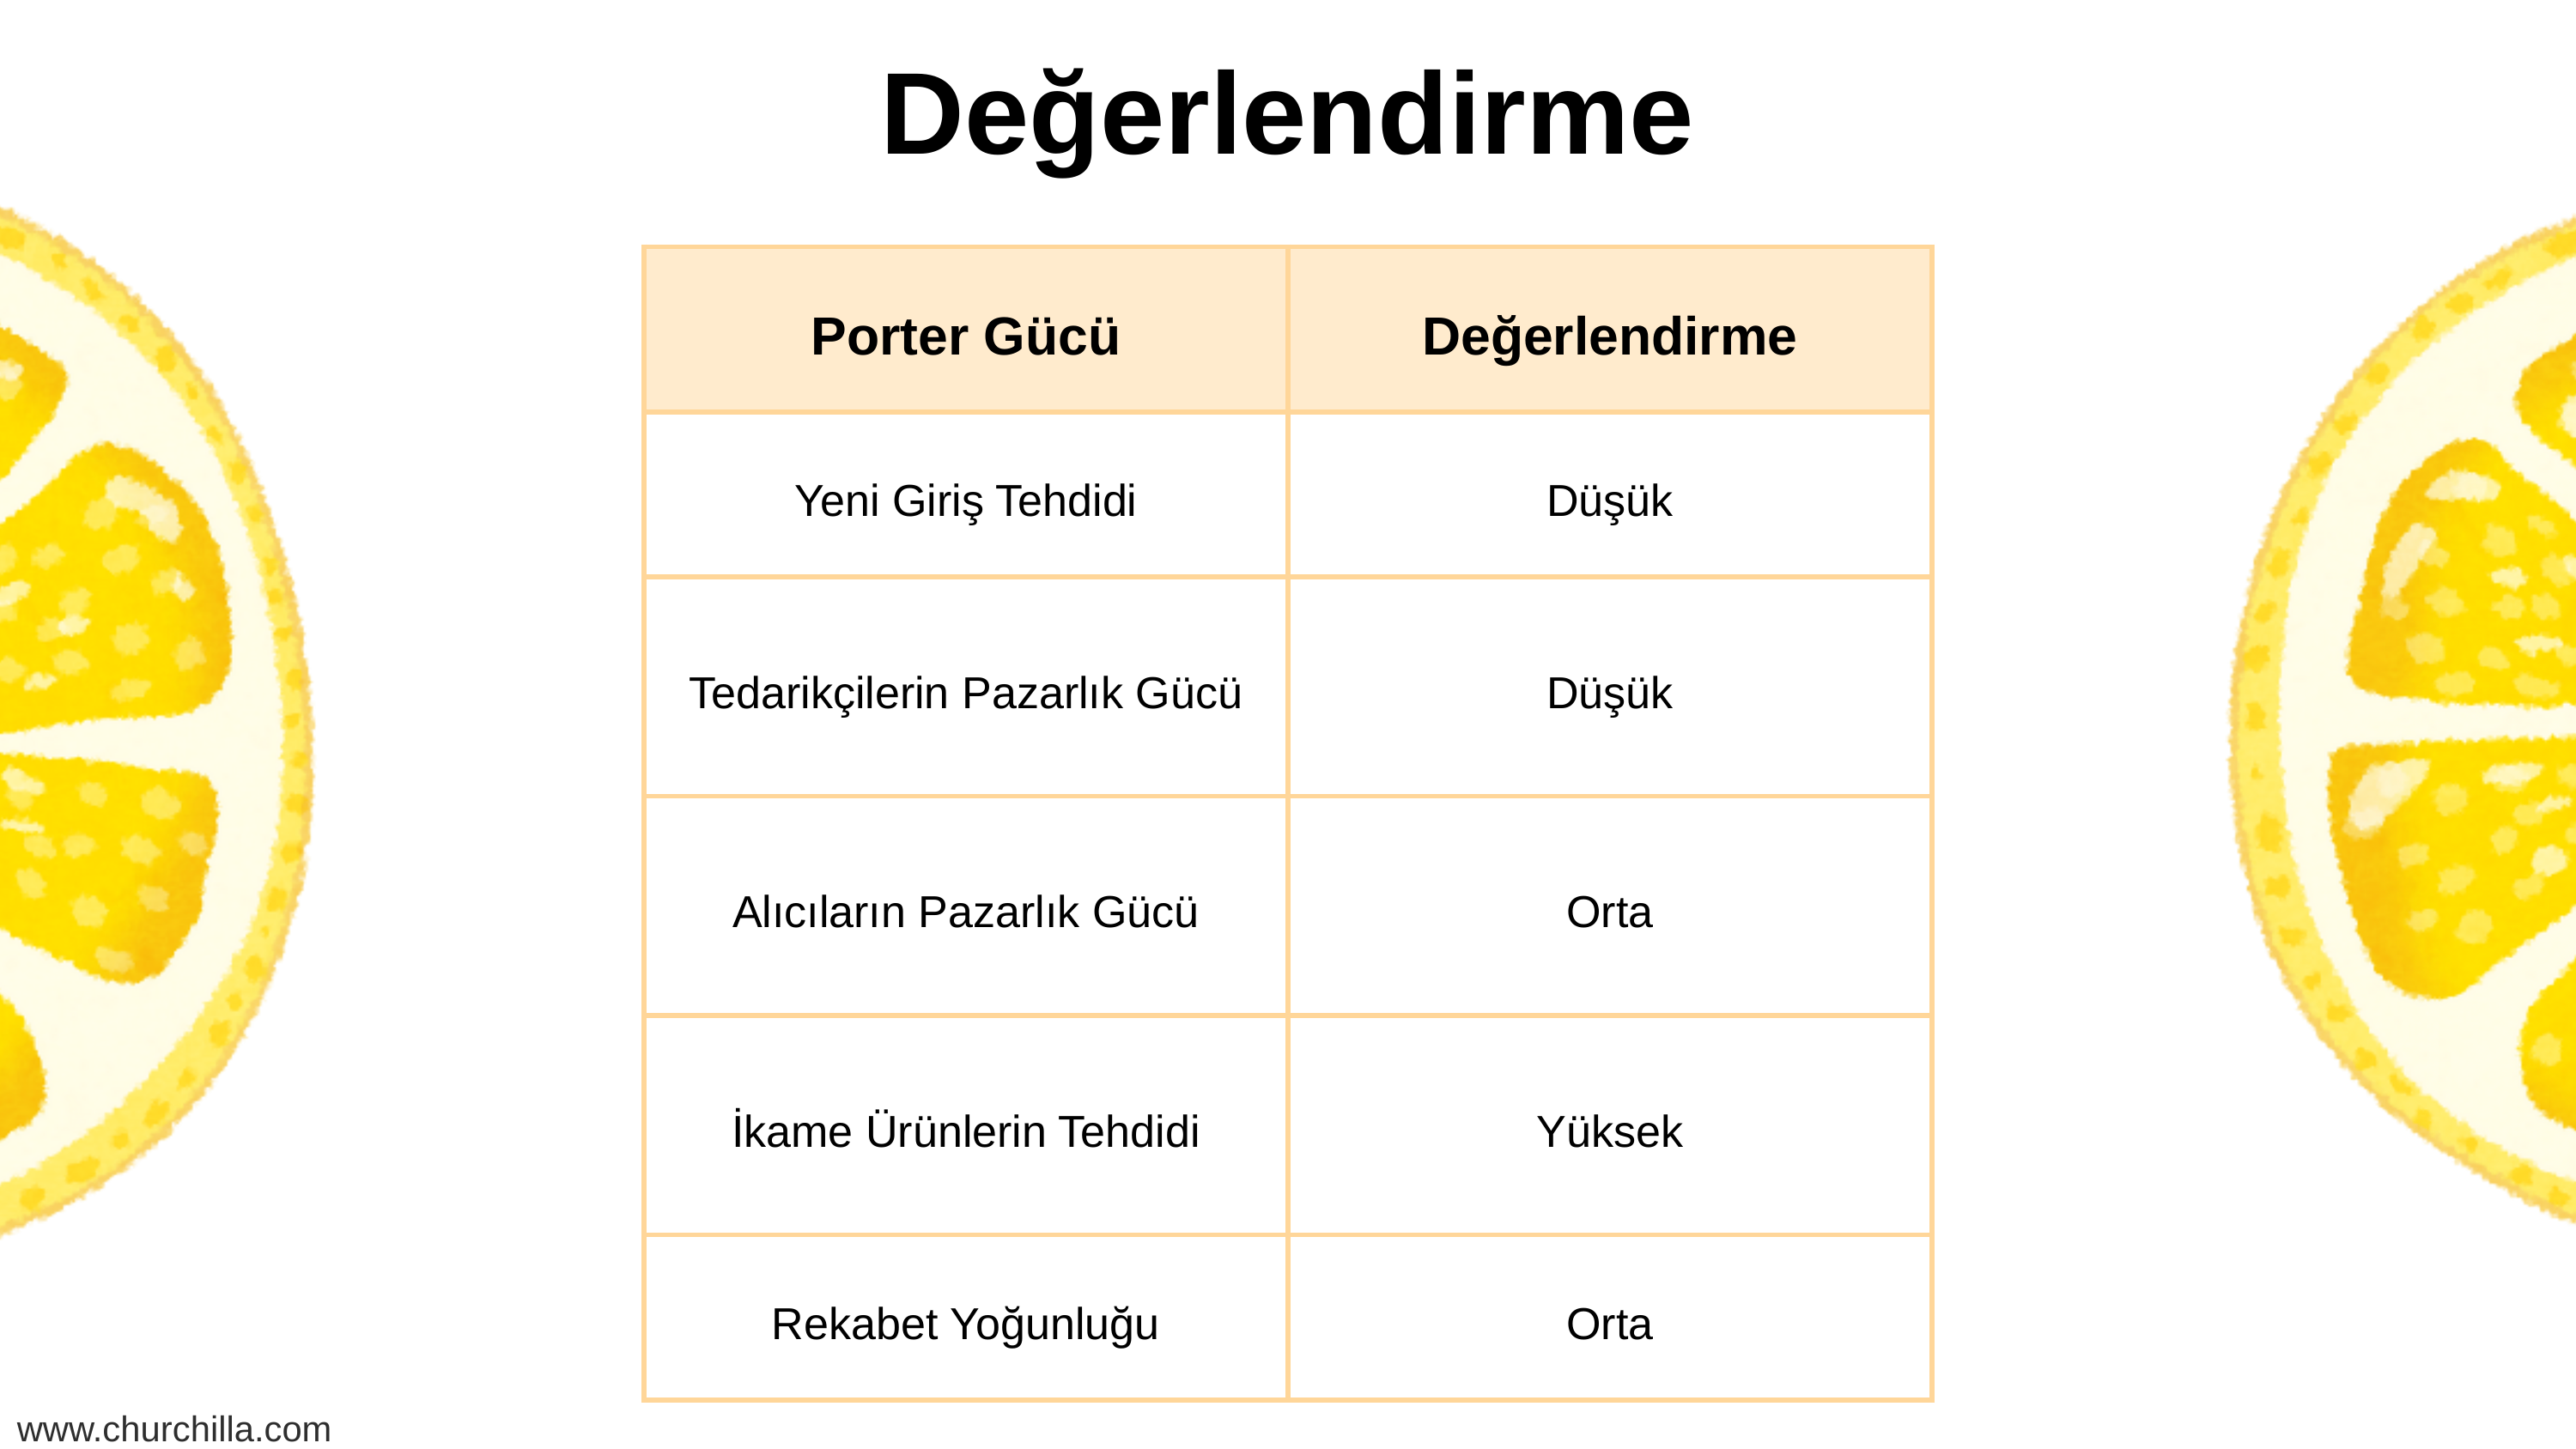

Değerlendirme

| Porter Gücü | Değerlendirme |
| --- | --- |
| Yeni Giriş Tehdidi | Düşük |
| Tedarikçilerin Pazarlık Gücü | Düşük |
| Alıcıların Pazarlık Gücü | Orta |
| İkame Ürünlerin Tehdidi | Yüksek |
| Rekabet Yoğunluğu | Orta |
www.churchilla.com